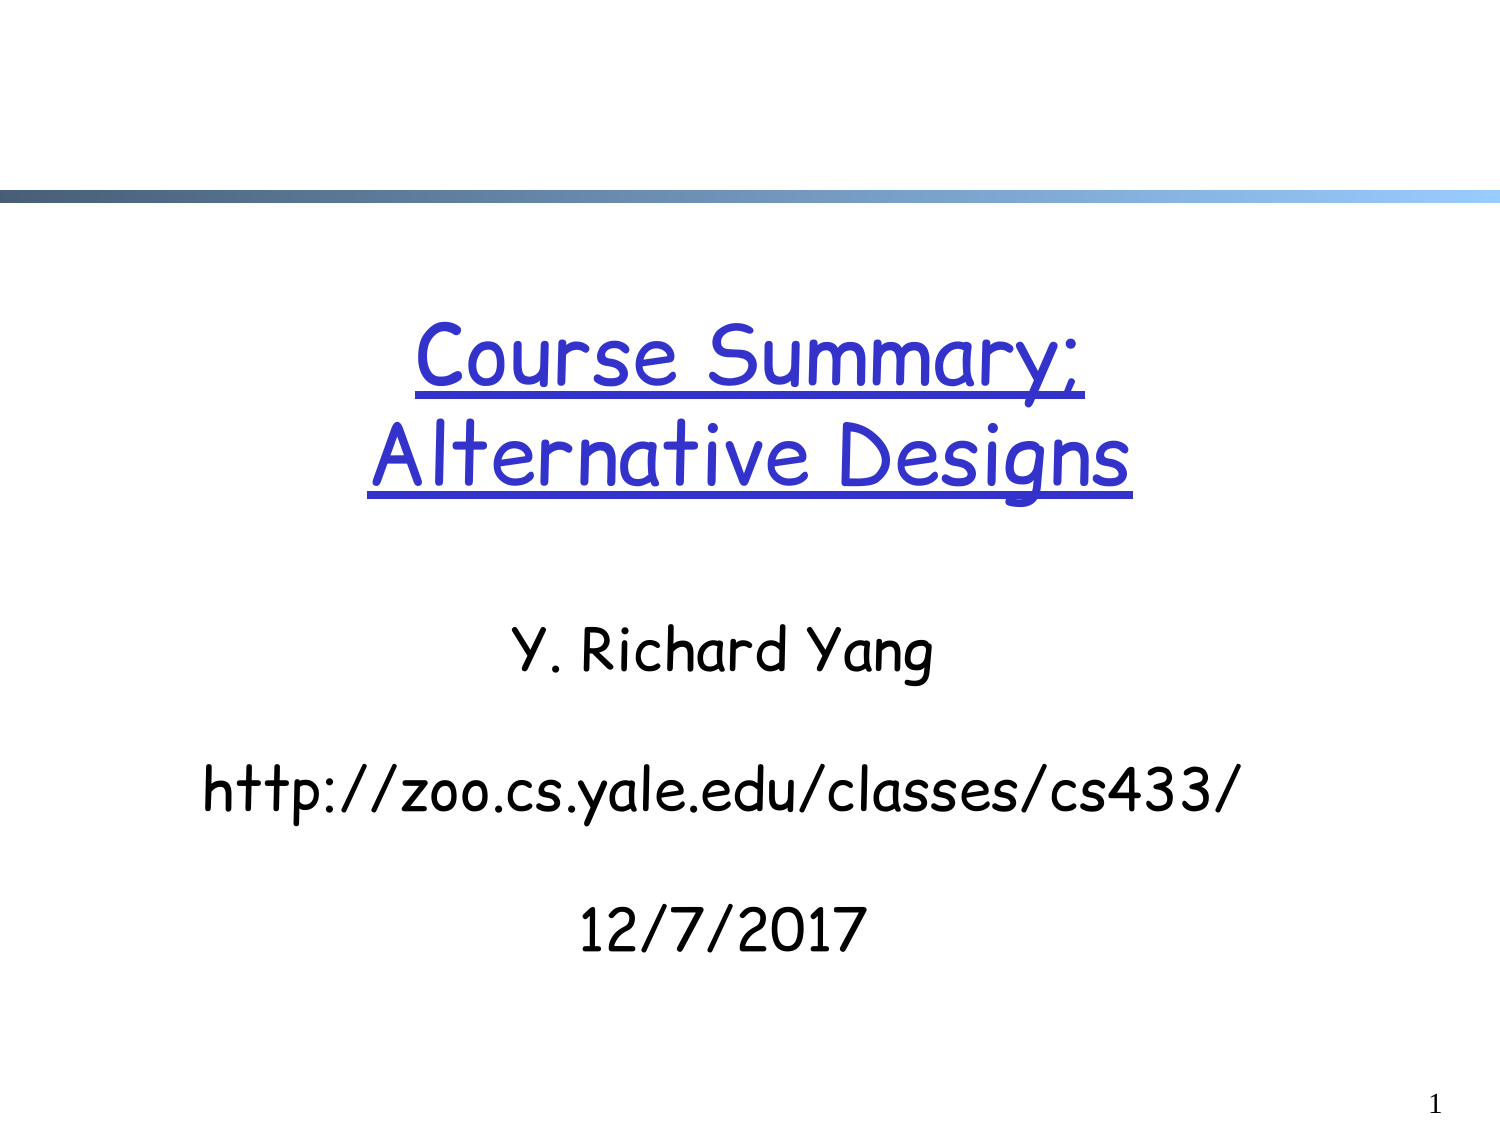

# Course Summary; Alternative Designs
Y. Richard Yang

http://zoo.cs.yale.edu/classes/cs433/

12/7/2017
1